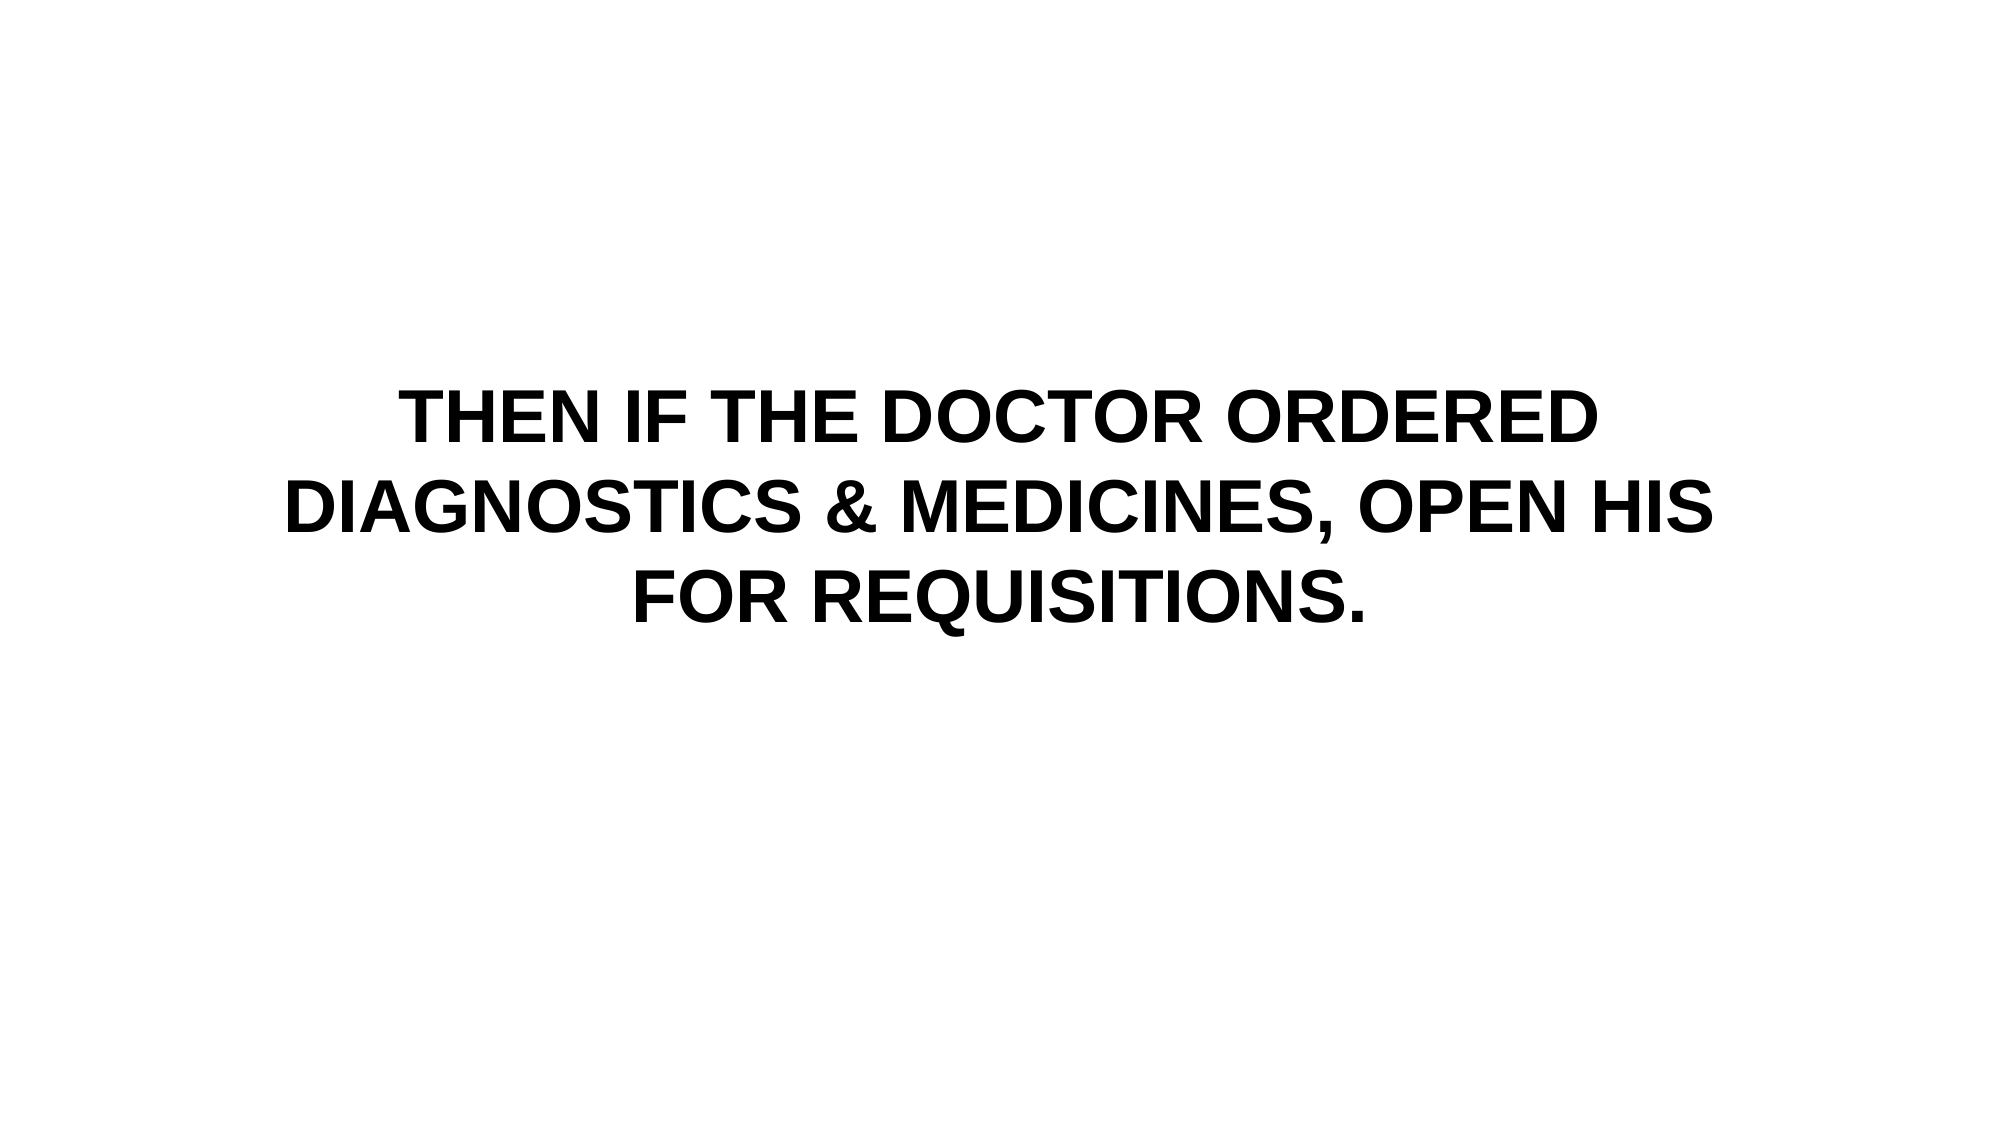

THEN IF THE DOCTOR ORDERED DIAGNOSTICS & MEDICINES, OPEN HIS FOR REQUISITIONS.